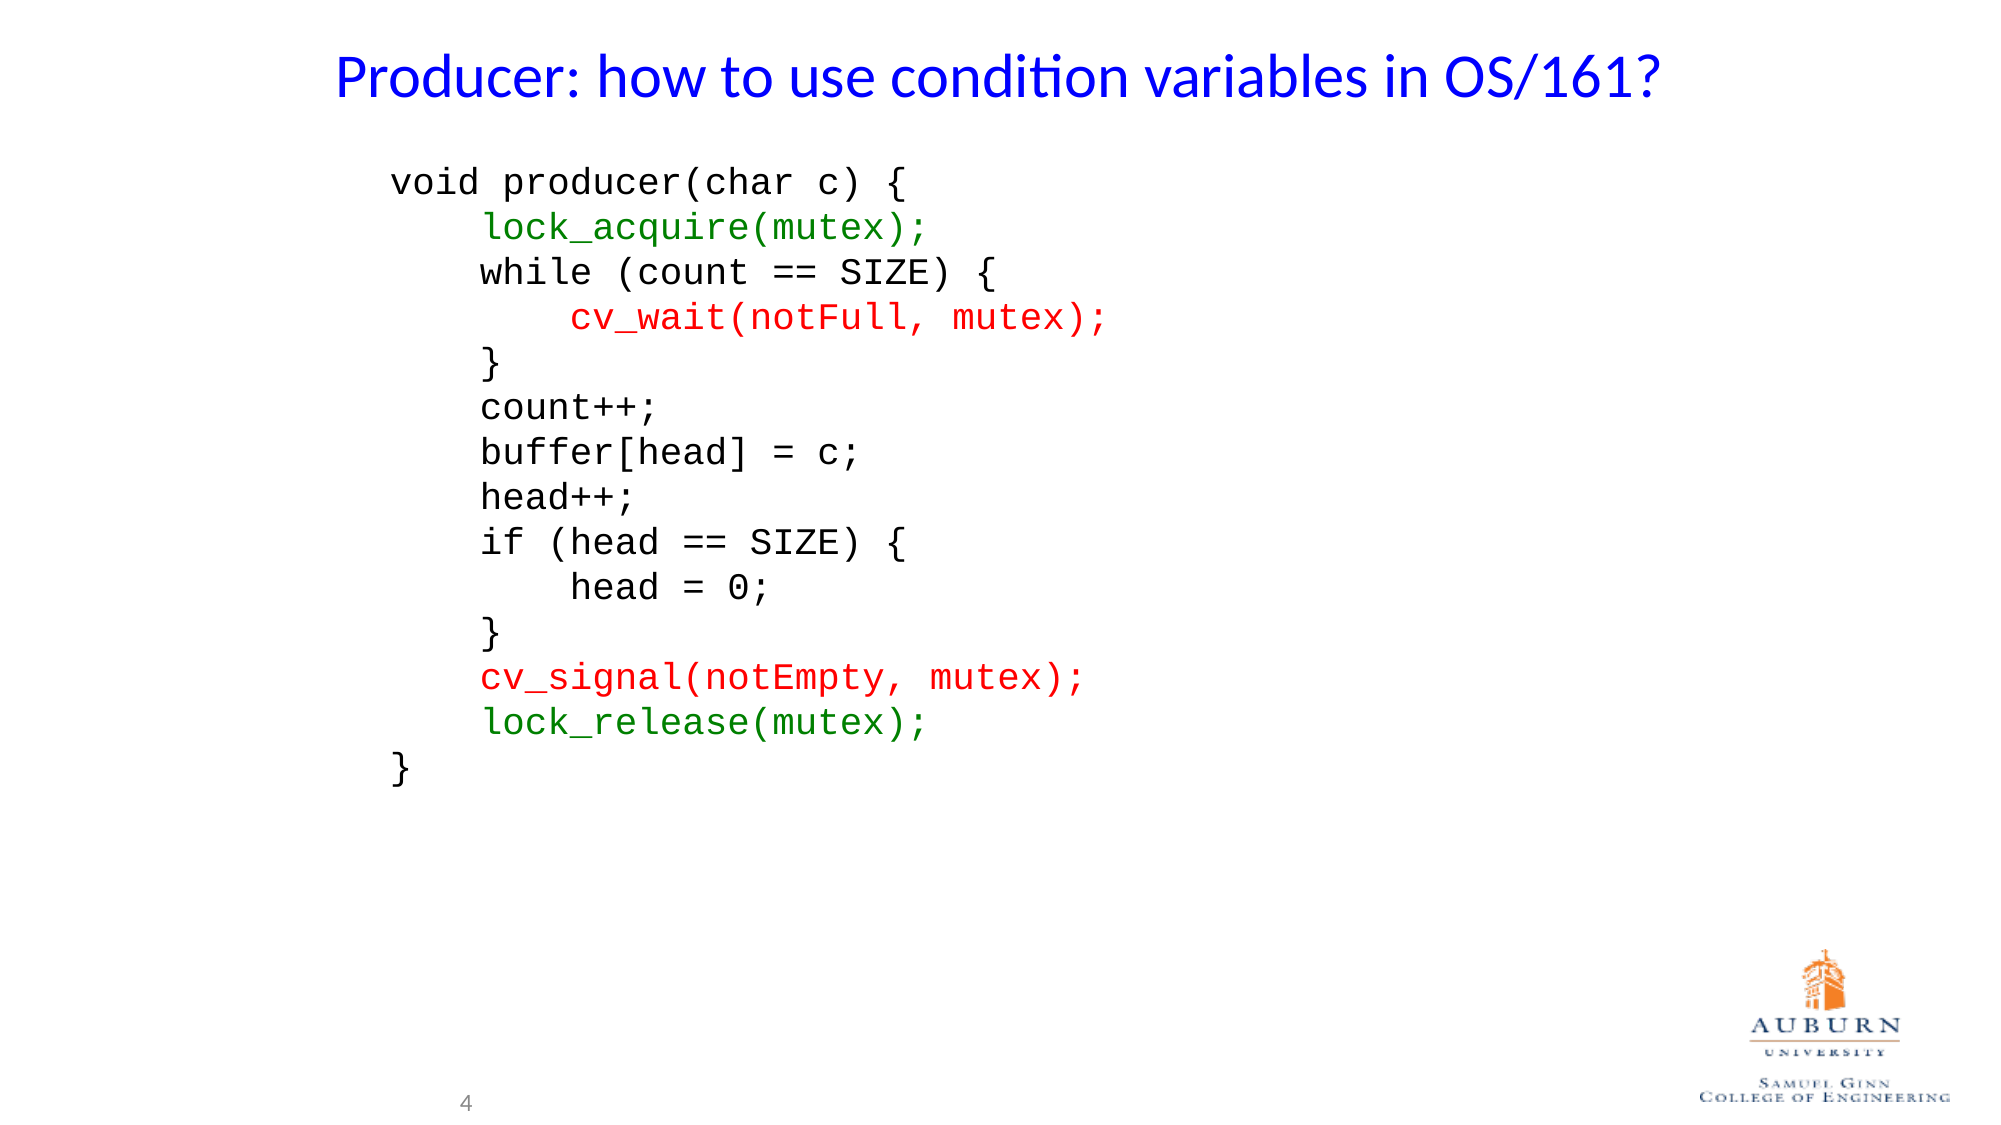

# Producer: how to use condition variables in OS/161?
void producer(char c) {
    lock_acquire(mutex);
    while (count == SIZE) {
        cv_wait(notFull, mutex);
    }
    count++;
    buffer[head] = c;
    head++;
    if (head == SIZE) {
        head = 0;
    }
    cv_signal(notEmpty, mutex);
    lock_release(mutex);
}
4